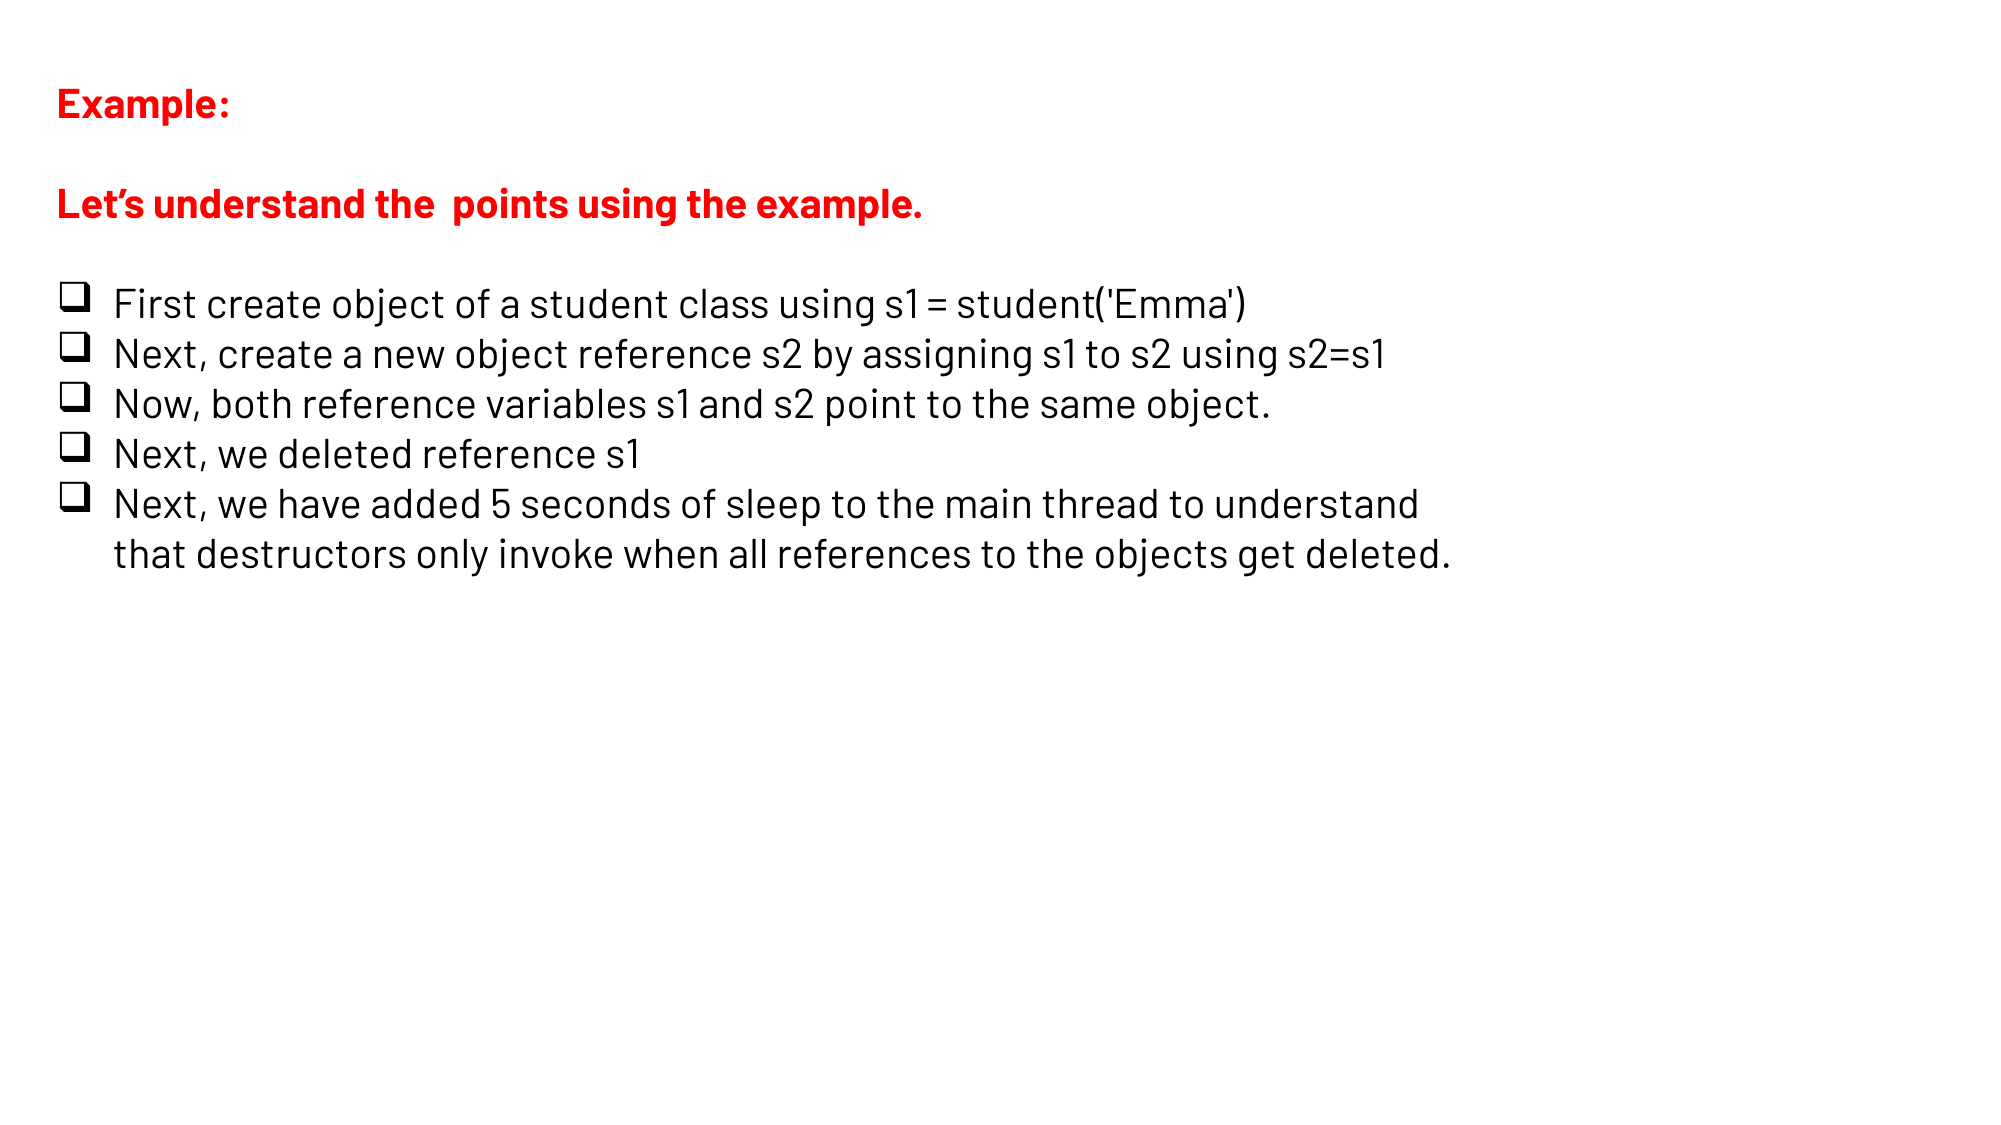

Example:

Let’s understand the  points using the example.

First create object of a student class using s1 = student('Emma')
Next, create a new object reference s2 by assigning s1 to s2 using s2=s1
Now, both reference variables s1 and s2 point to the same object.
Next, we deleted reference s1
Next, we have added 5 seconds of sleep to the main thread to understand that destructors only invoke when all references to the objects get deleted.